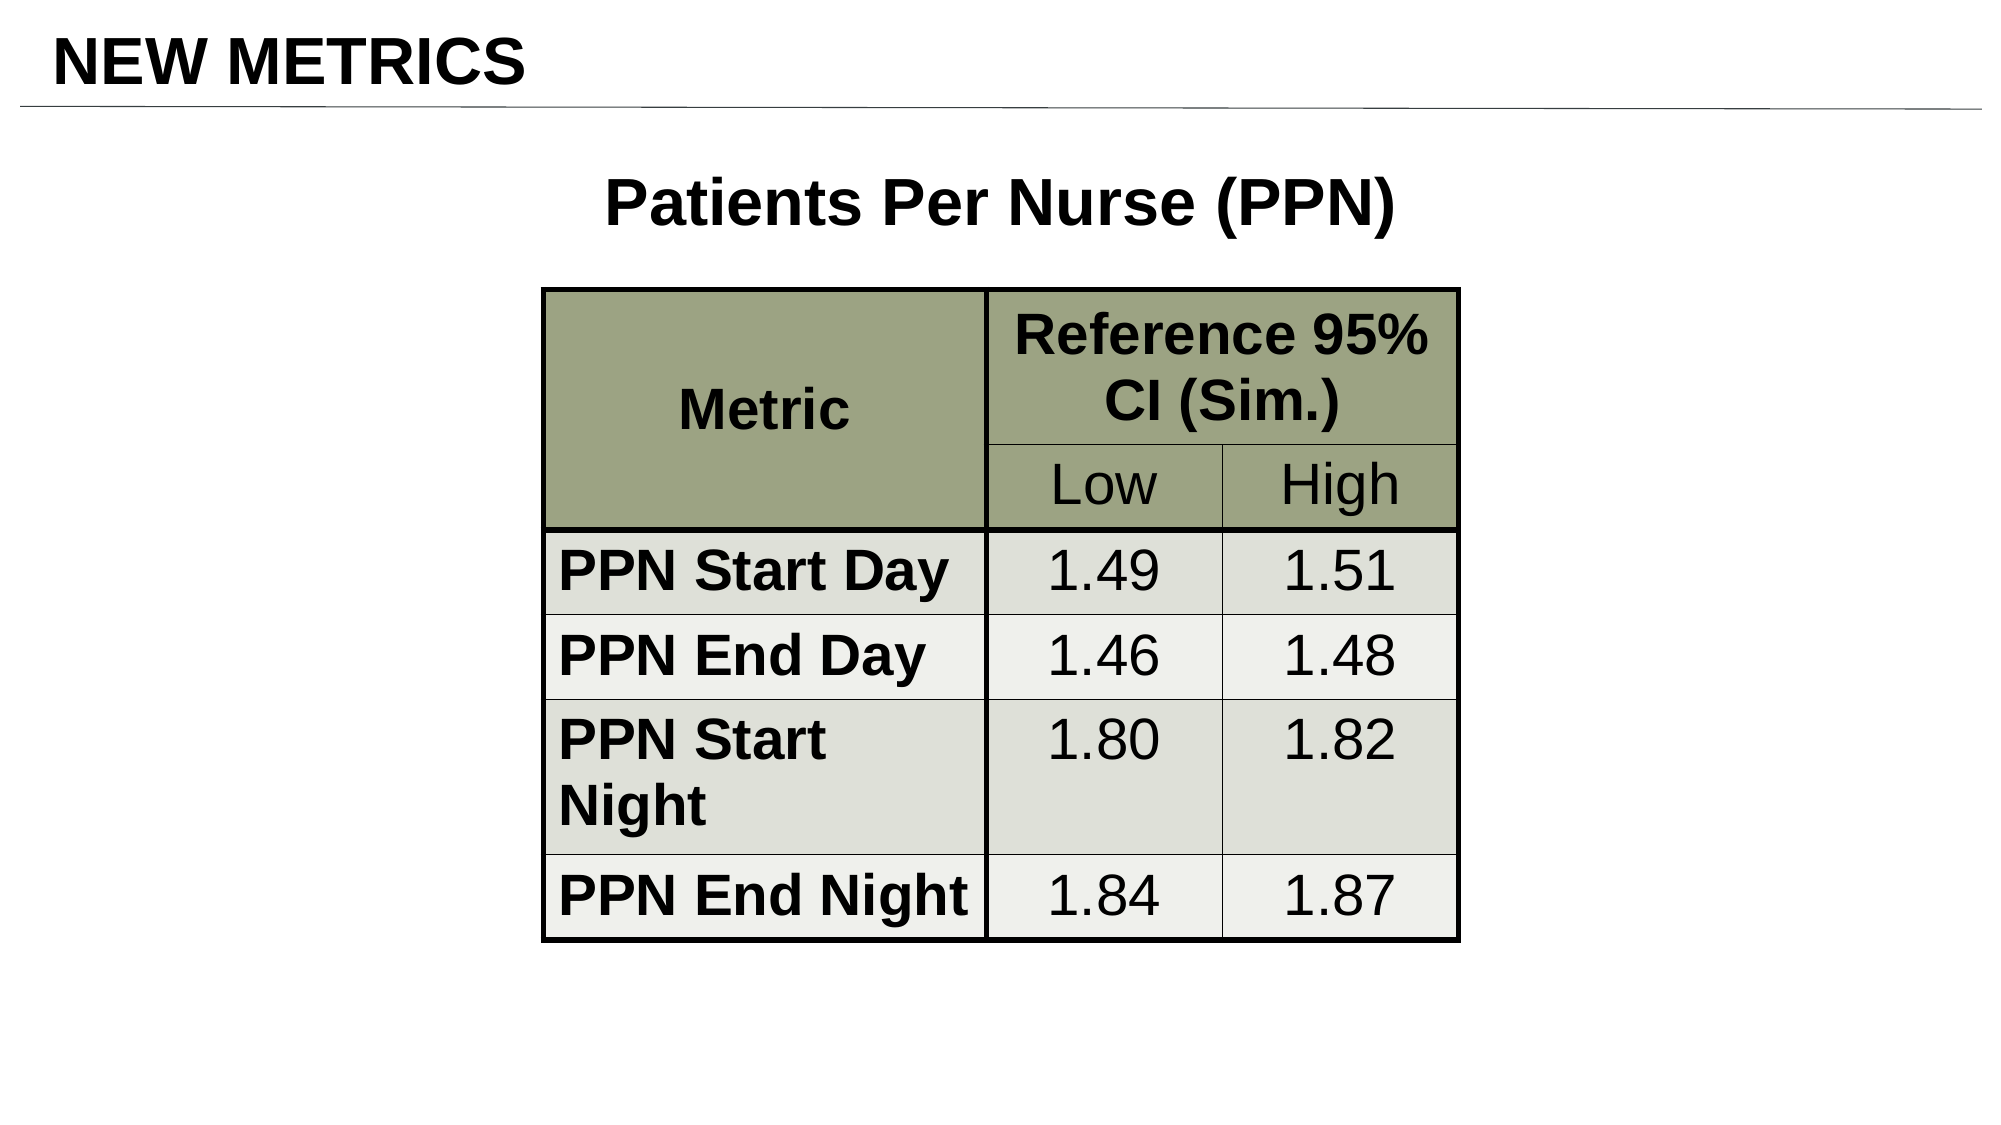

NEW METRICS
Patients Per Nurse (PPN)
| Metric | Reference 95% CI (Sim.) |  |
| --- | --- | --- |
|  | Low | High |
| PPN Start Day | 1.49 | 1.51 |
| PPN End Day | 1.46 | 1.48 |
| PPN Start Night | 1.80 | 1.82 |
| PPN End Night | 1.84 | 1.87 |